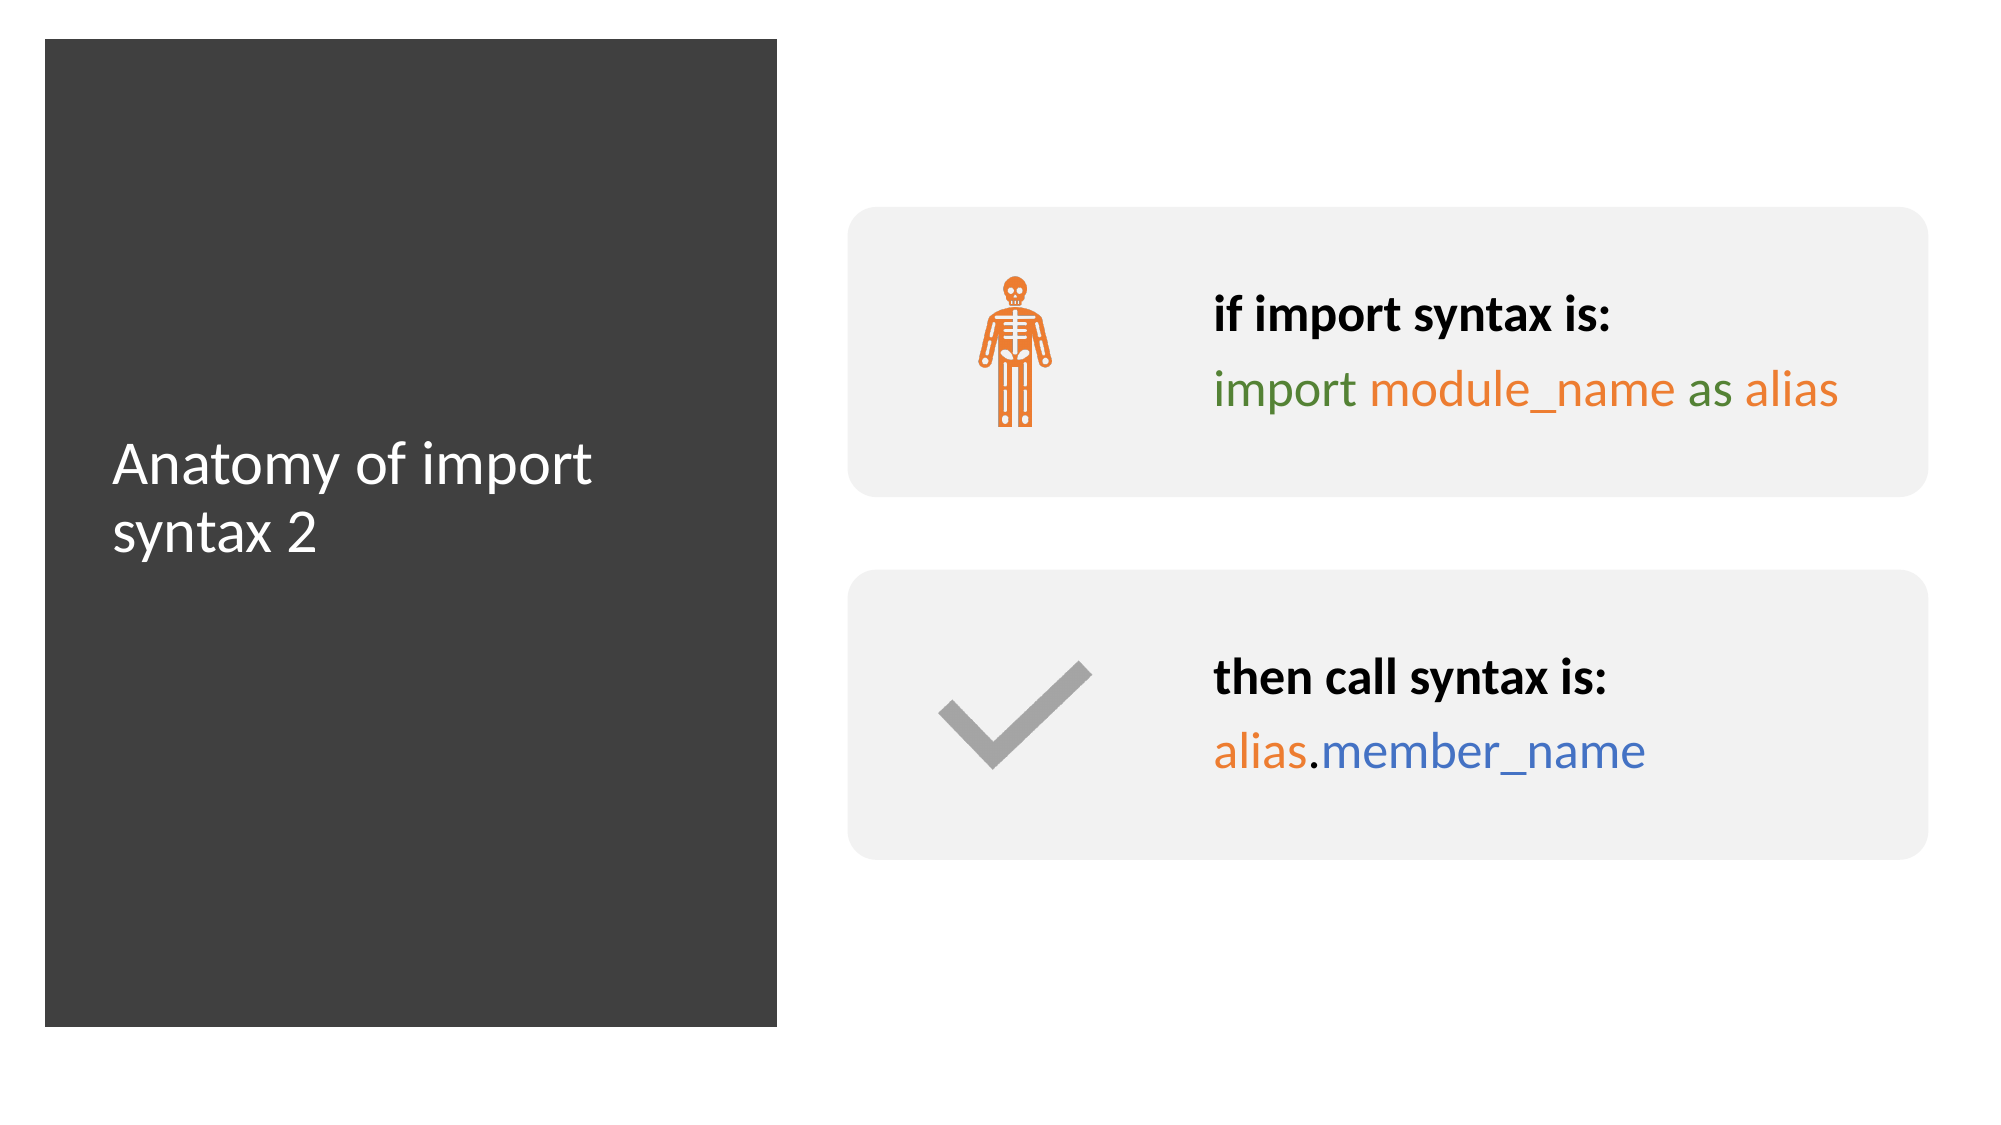

if import syntax is:
import module_name as alias
then call syntax is:
alias.member_name
# Anatomy of import syntax 2